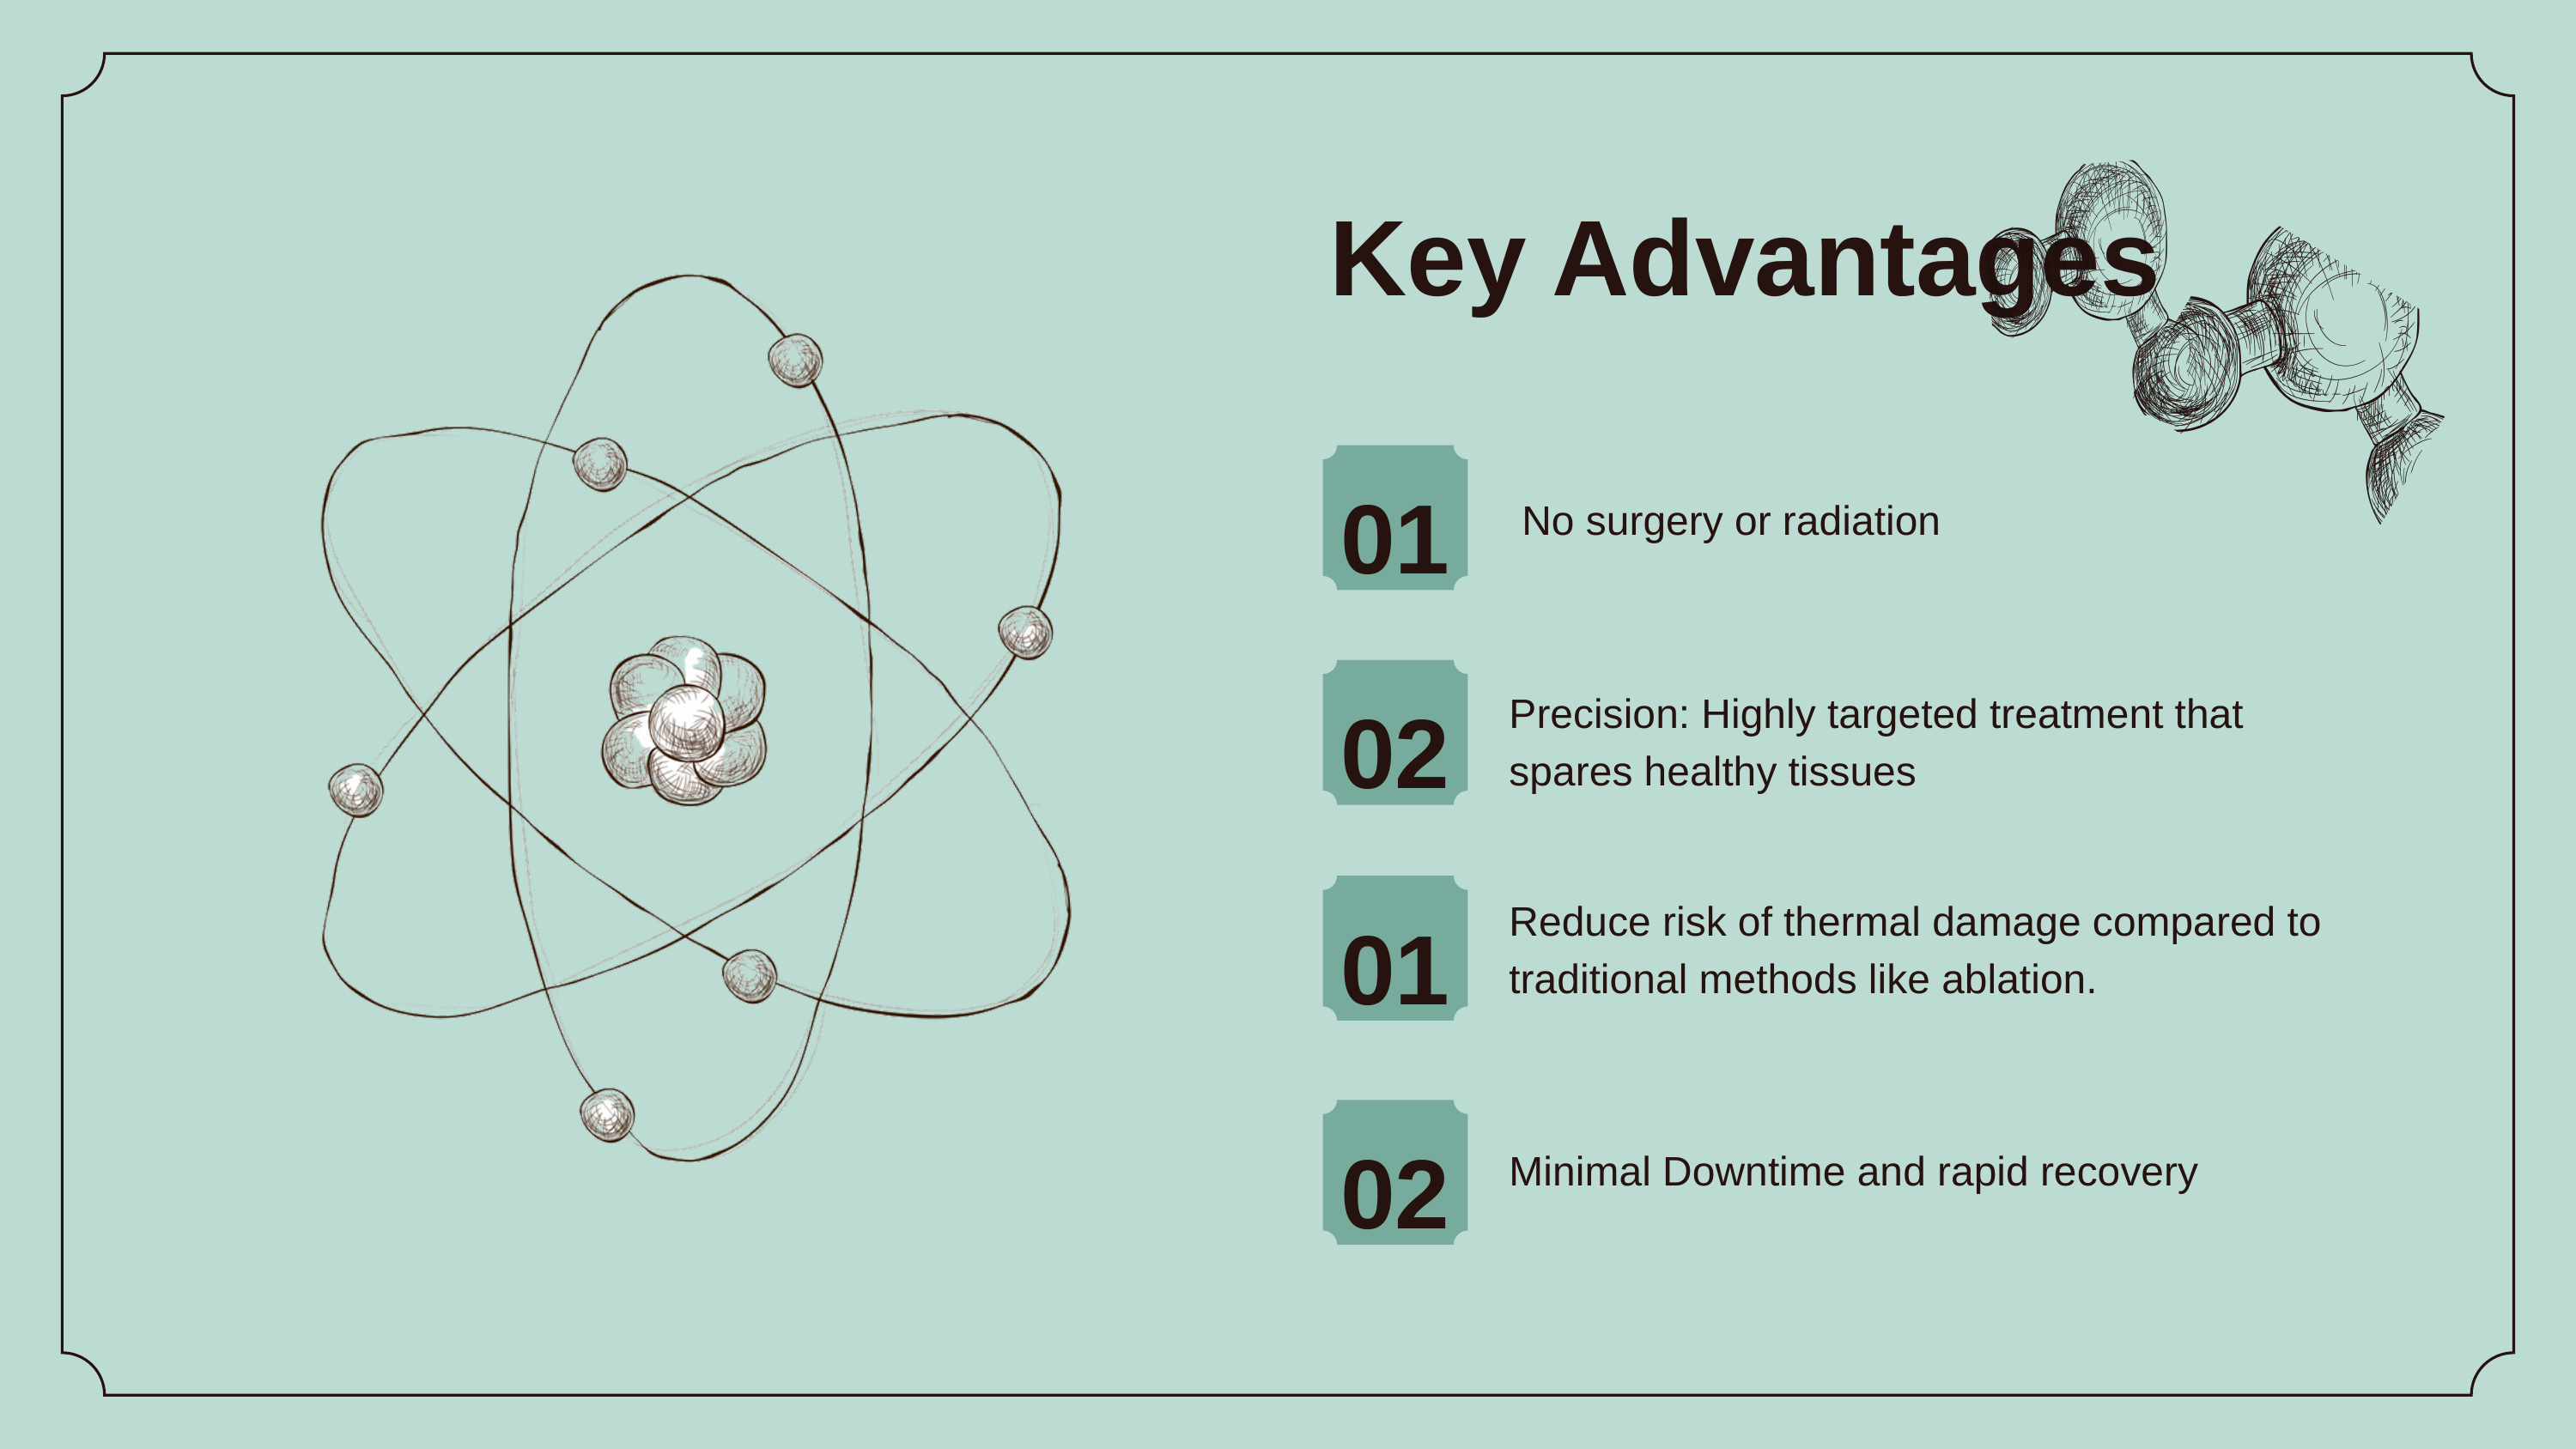

Key Advantages

01
No surgery or radiation

02
Precision: Highly targeted treatment that spares healthy tissues

01
Reduce risk of thermal damage compared to traditional methods like ablation.

02
Minimal Downtime and rapid recovery